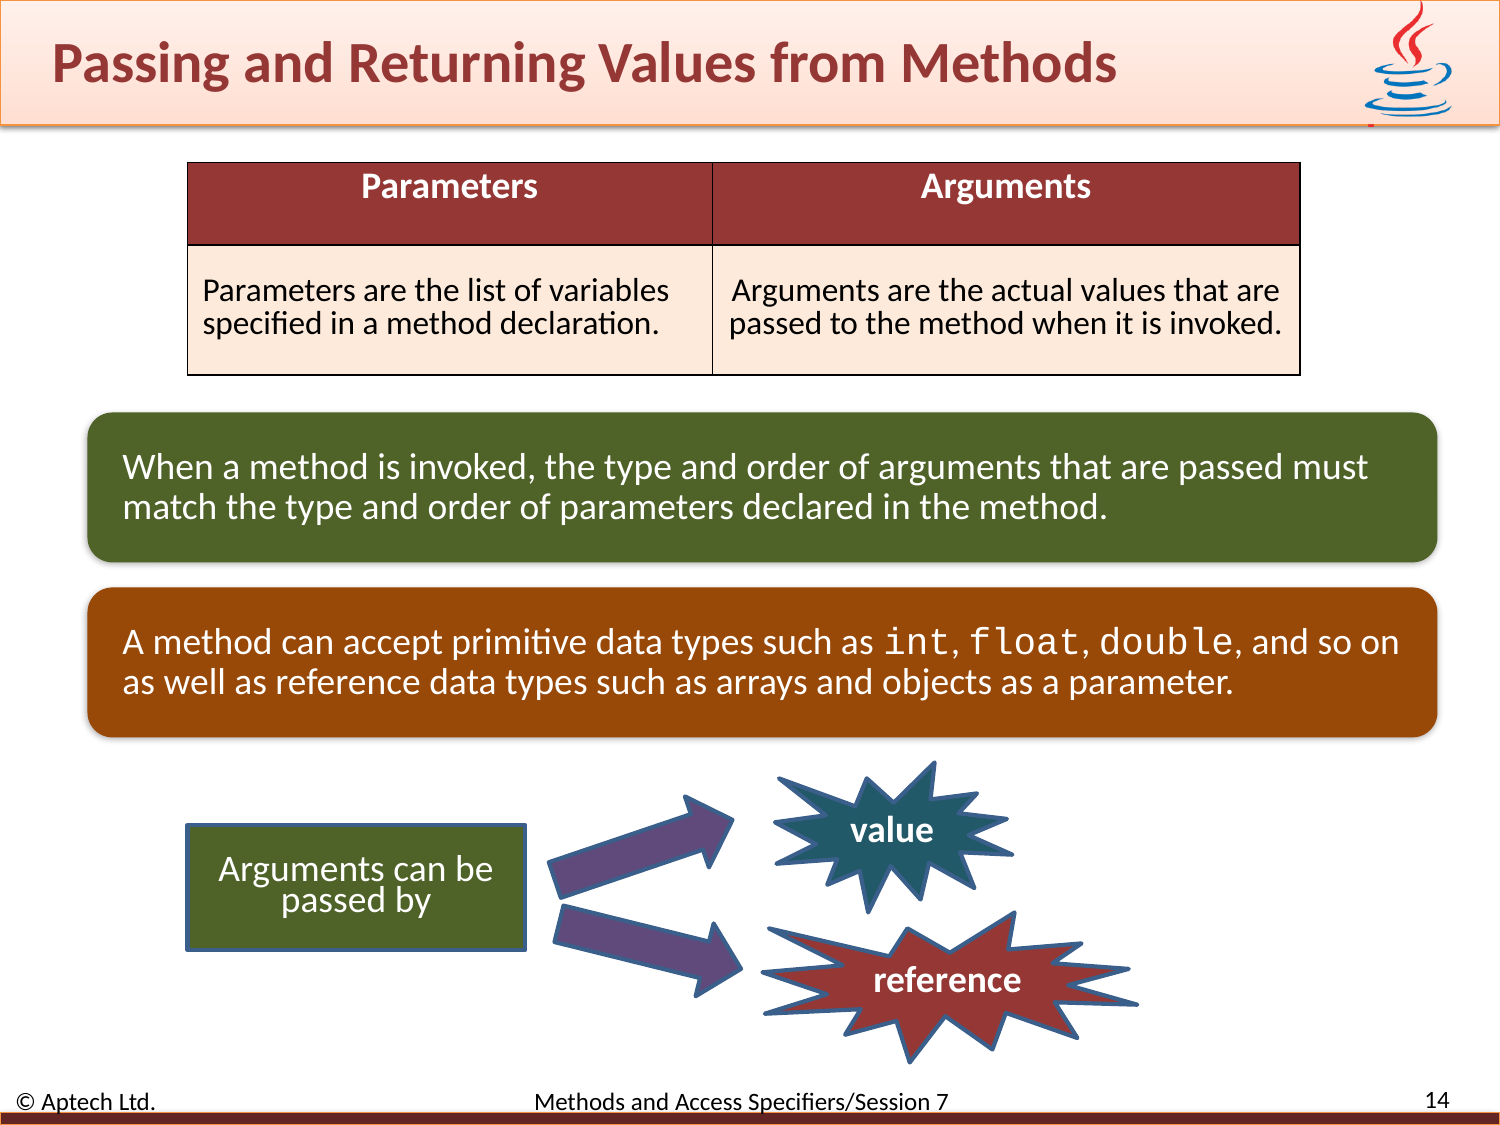

# Passing and Returning Values from Methods
| Parameters | Arguments |
| --- | --- |
| Parameters are the list of variables specified in a method declaration. | Arguments are the actual values that are passed to the method when it is invoked. |

When a method is invoked, the type and order of arguments that are passed must match the type and order of parameters declared in the method.

A method can accept primitive data types such as int, float, double, and so on as well as reference data types such as arrays and objects as a parameter.
value

Arguments can be passed by

reference
14
© Aptech Ltd.                                                                  Methods and Access Specifiers/Session 7